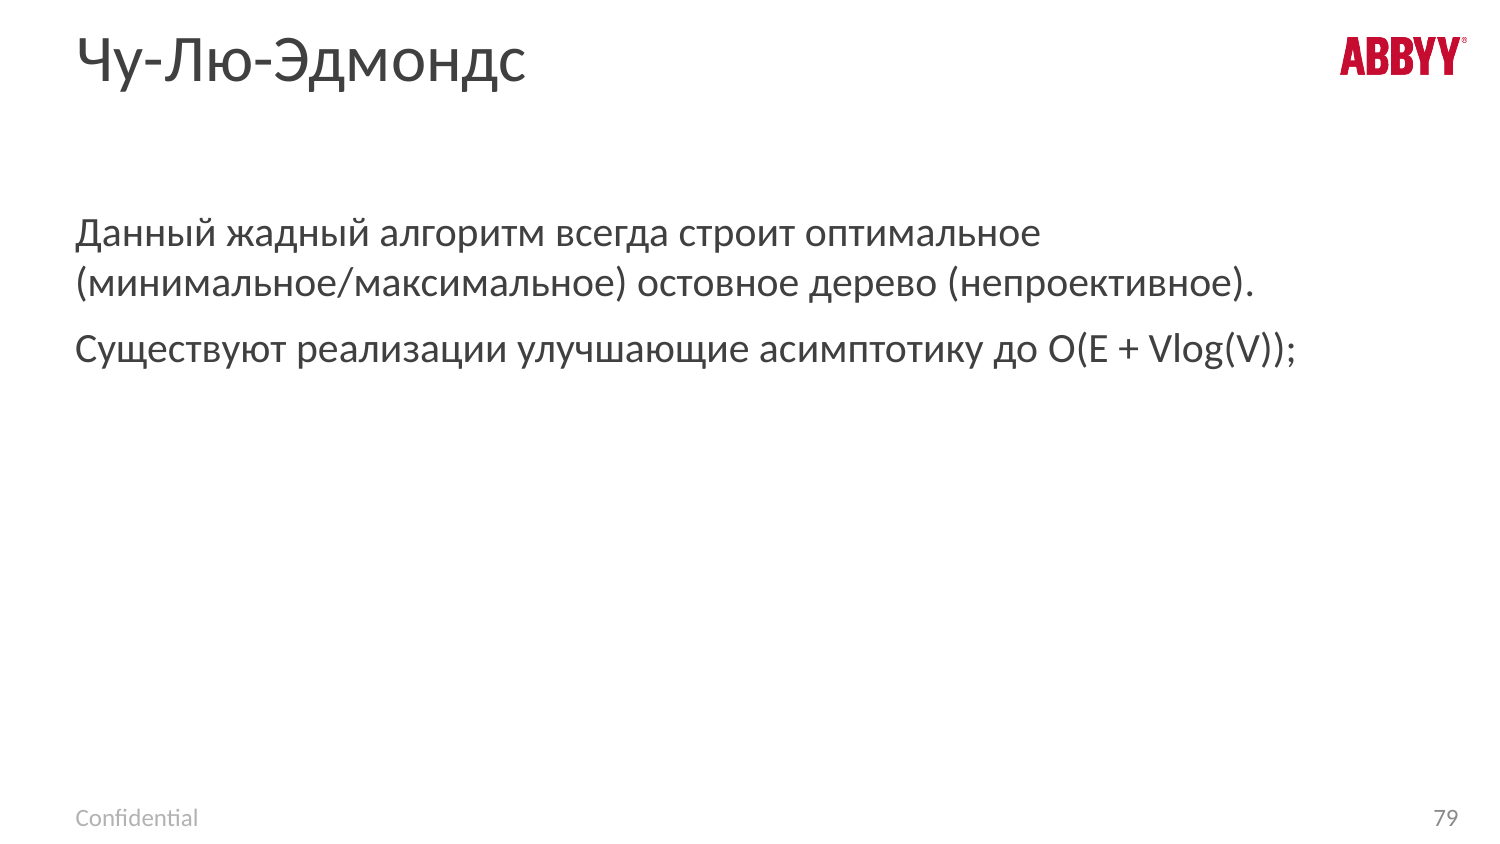

# Чу-Лю-Эдмондс
Данный жадный алгоритм всегда строит оптимальное (минимальное/максимальное) остовное дерево (непроективное).
Существуют реализации улучшающие асимптотику до O(E + Vlog(V));
79
Confidential